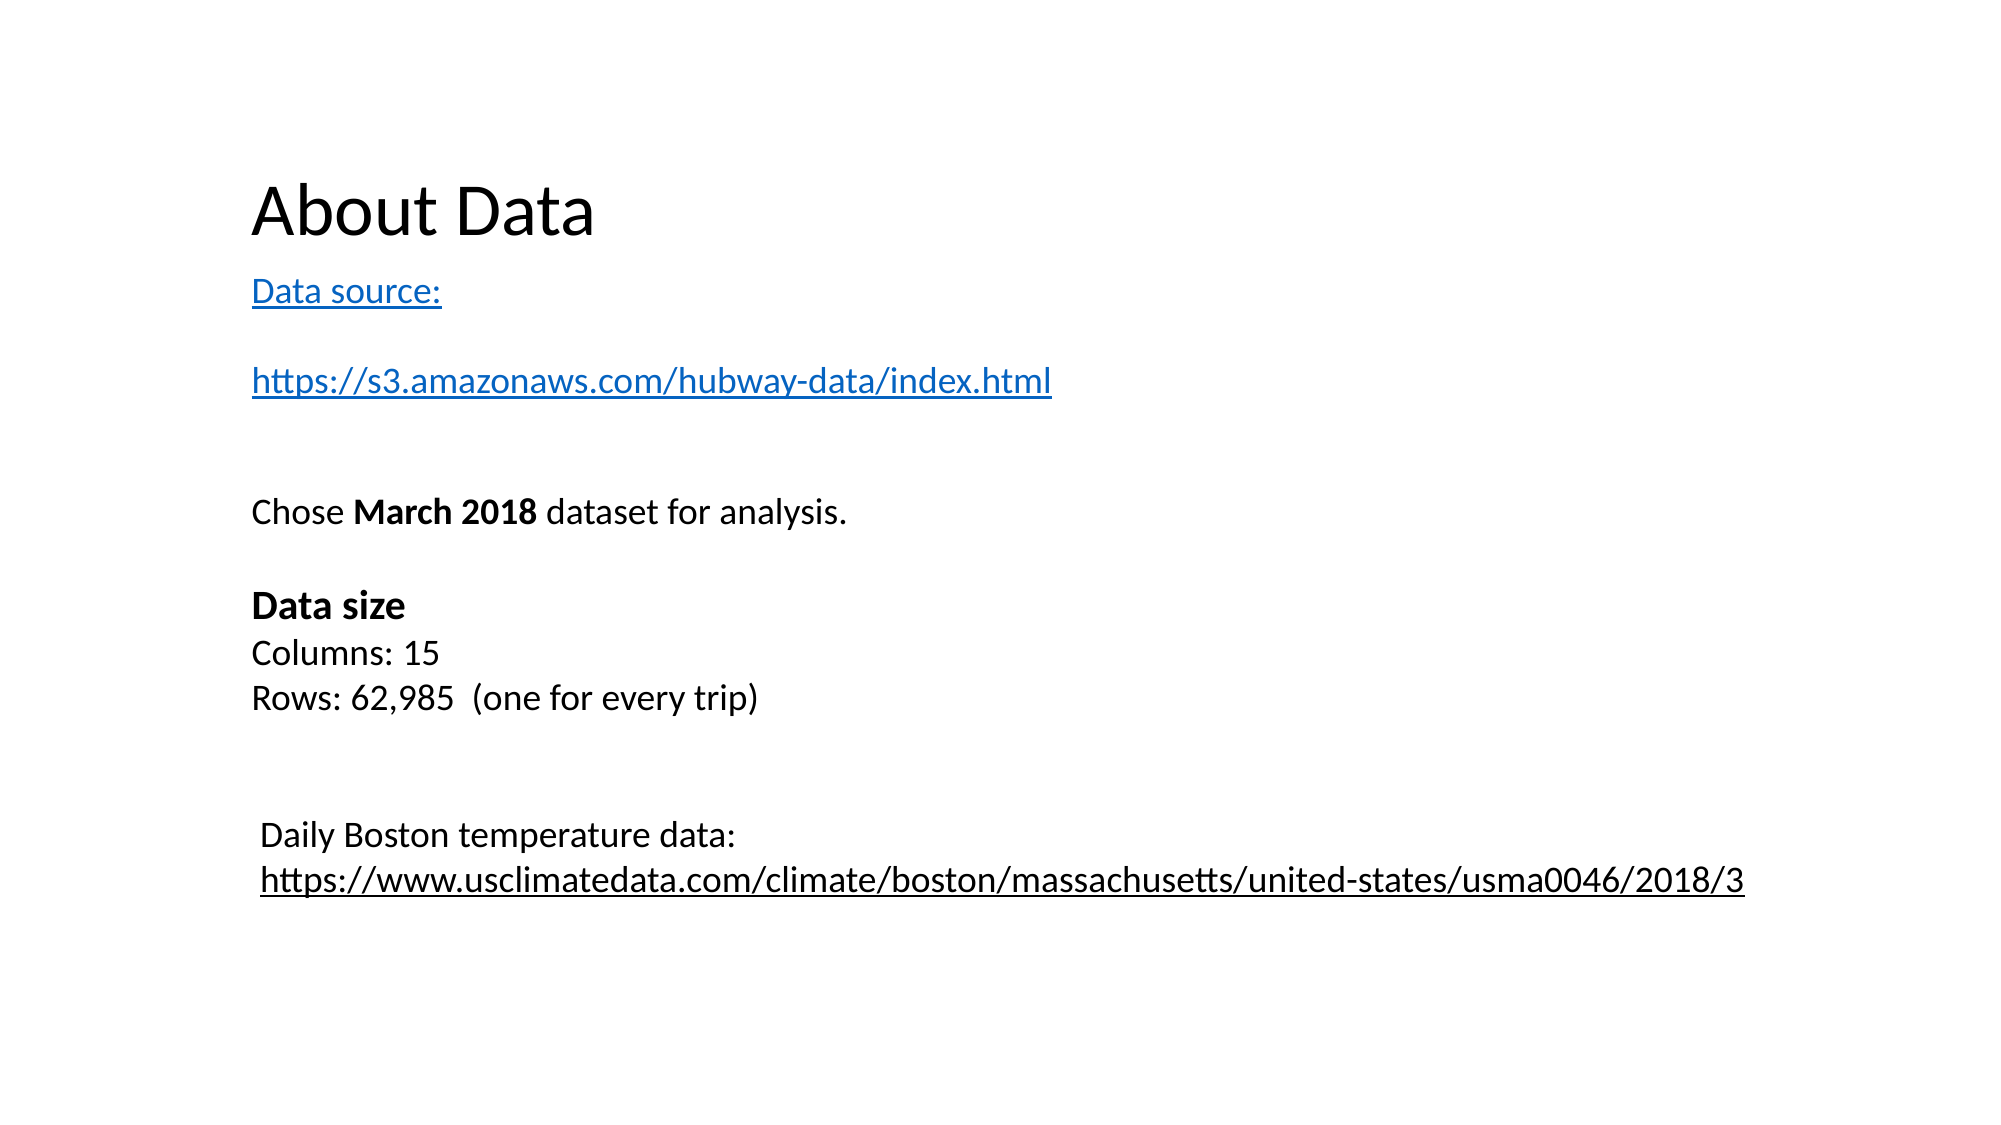

About Data
Data source:

https://s3.amazonaws.com/hubway-data/index.html

Chose March 2018 dataset for analysis.

Data size
Columns: 15
Rows: 62,985  (one for every trip)
Daily Boston temperature data:
https://www.usclimatedata.com/climate/boston/massachusetts/united-states/usma0046/2018/3